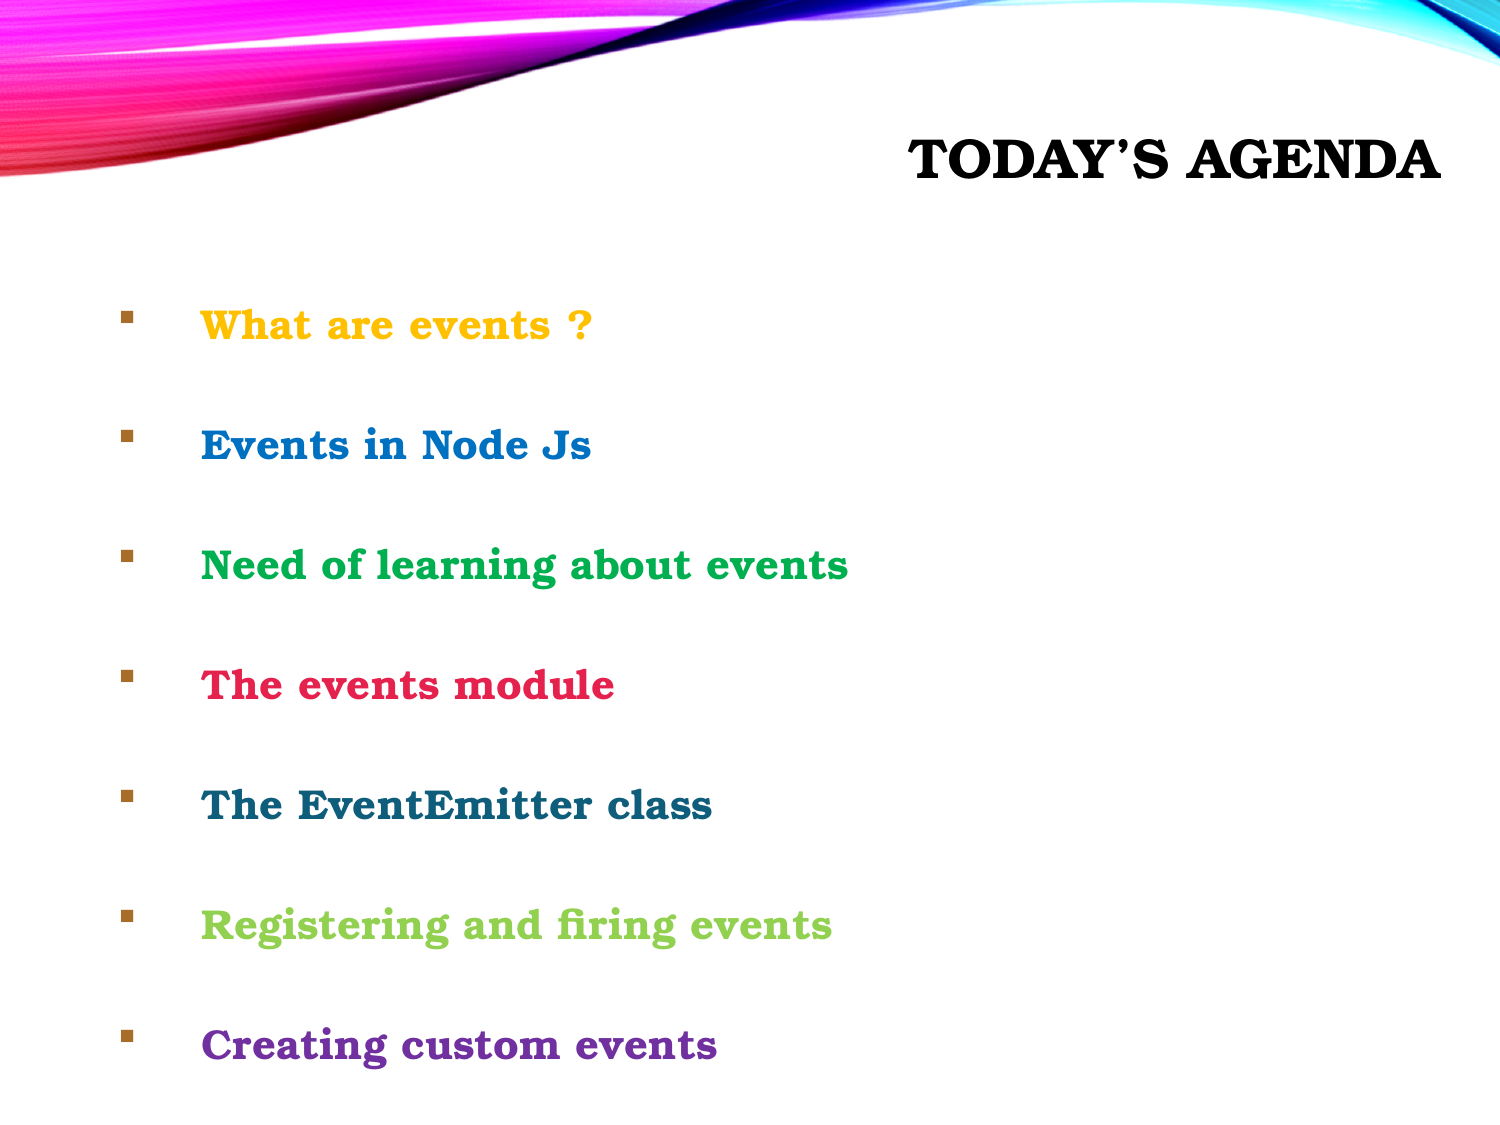

# Today’s Agenda

What are events ?

Events in Node Js

Need of learning about events

The events module

The EventEmitter class

Registering and firing events

Creating custom events

Removing events

Registering only once